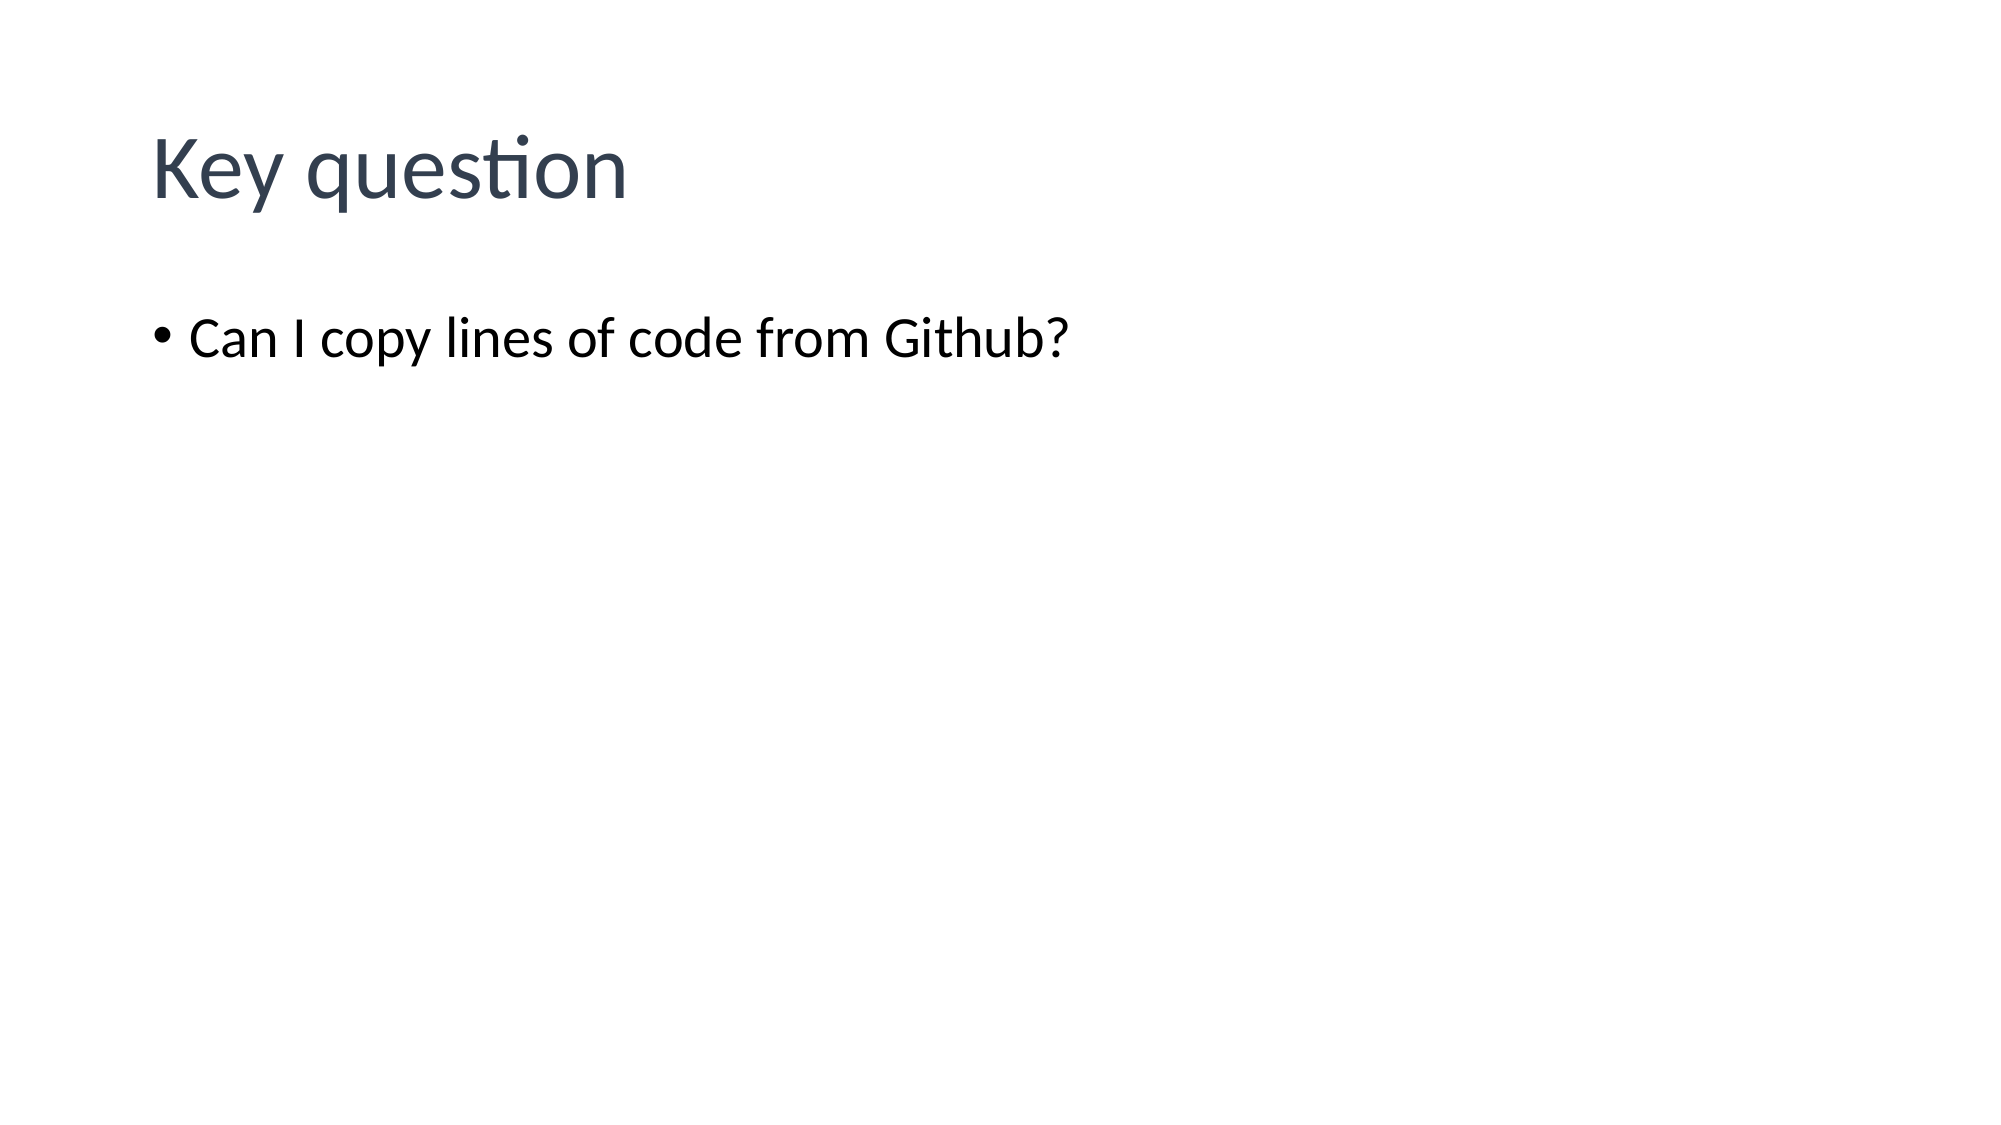

# Key question
Can I copy lines of code from Github?